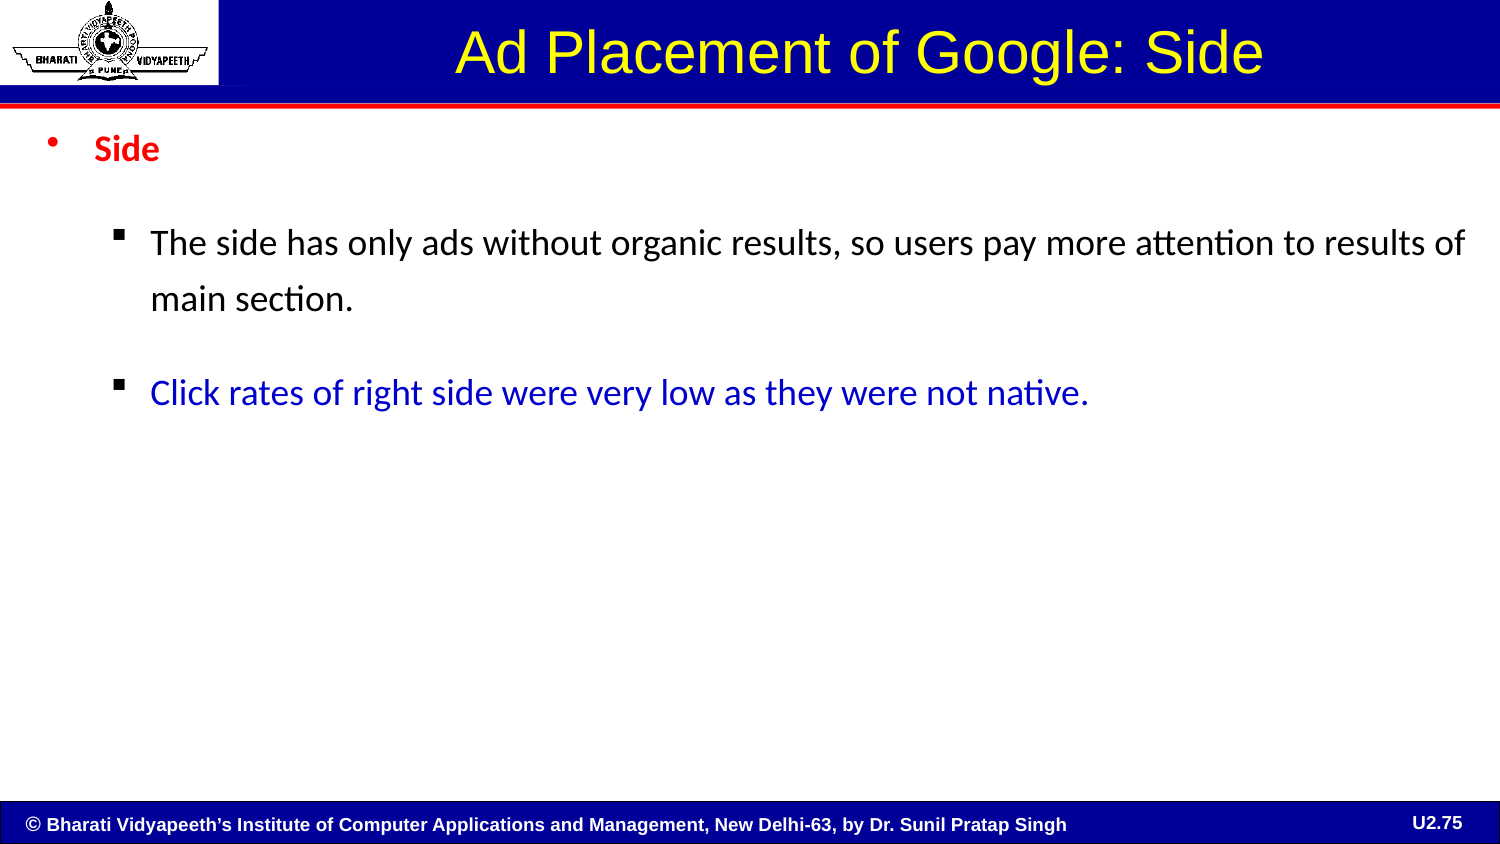

# Ad Placement of Google: Side
Side
The side has only ads without organic results, so users pay more attention to results of main section.
Click rates of right side were very low as they were not native.